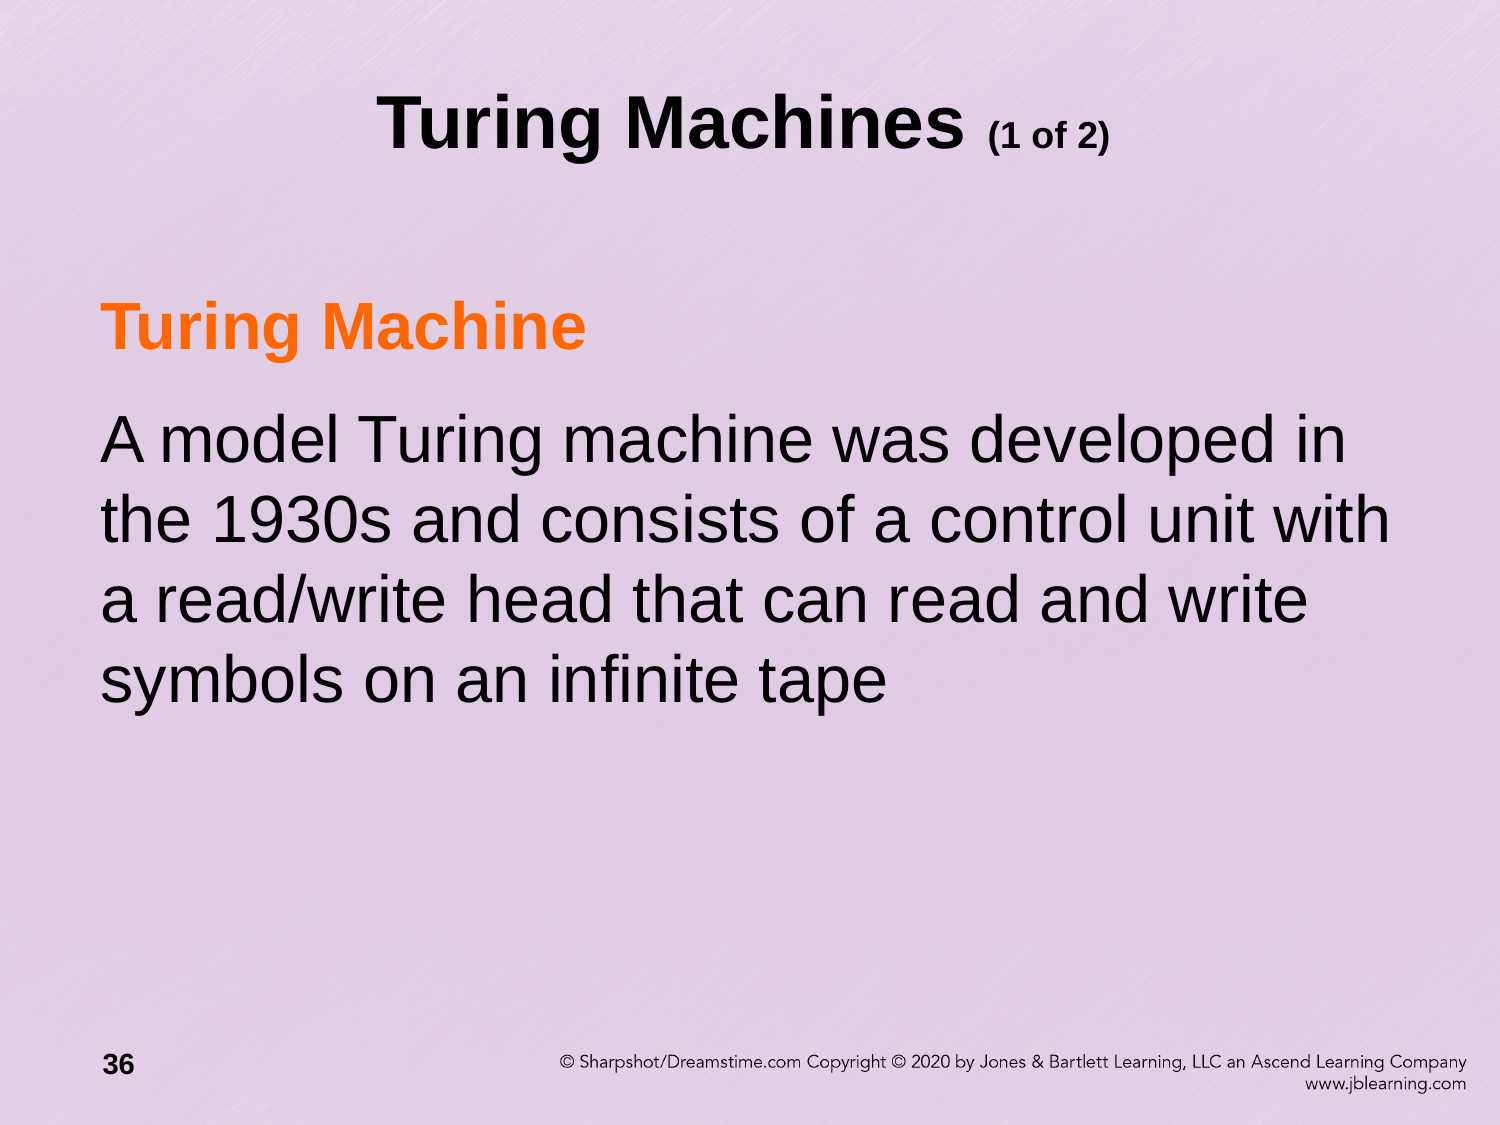

# Turing Machines (1 of 2)
Turing Machine
A model Turing machine was developed in the 1930s and consists of a control unit with a read/write head that can read and write symbols on an infinite tape
36